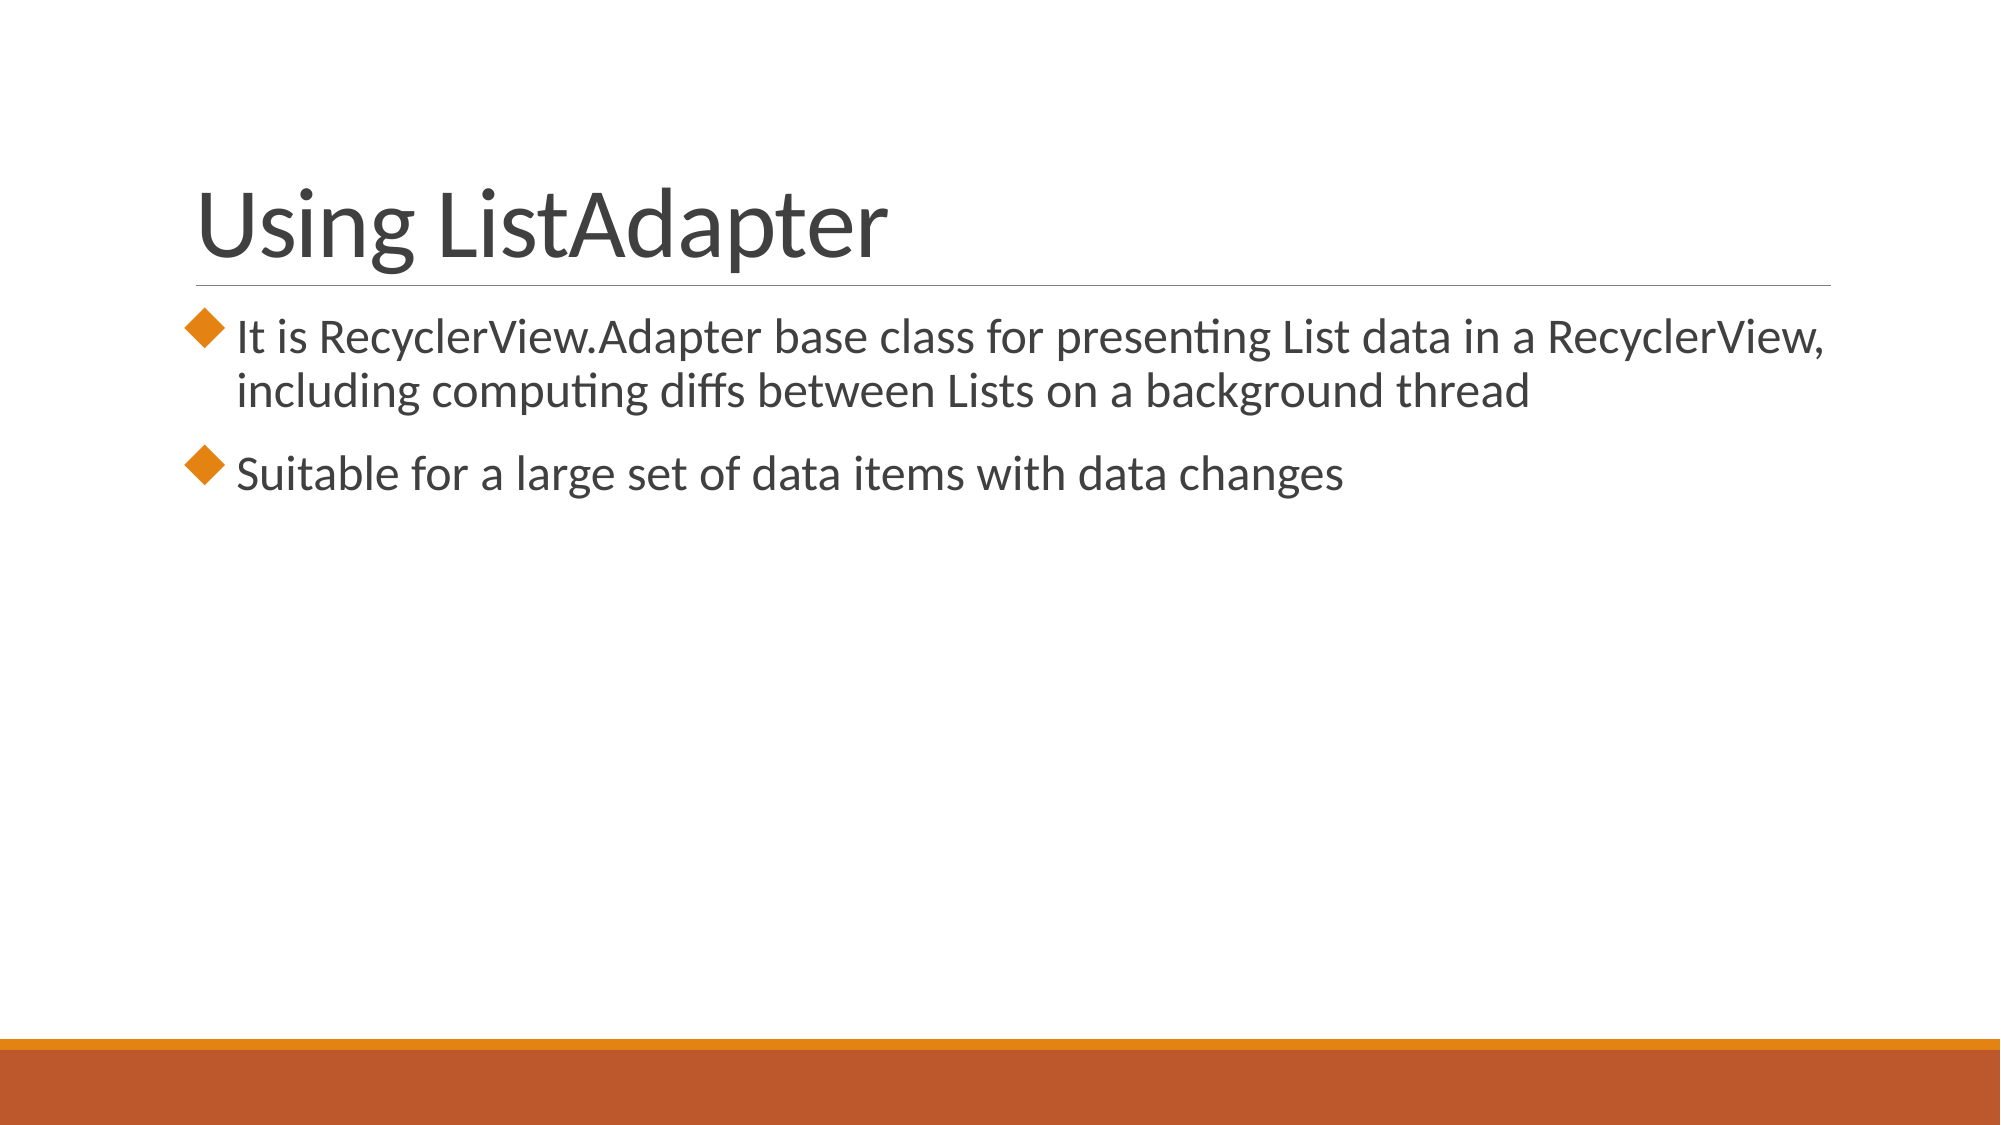

# Using ListAdapter
It is RecyclerView.Adapter base class for presenting List data in a RecyclerView, including computing diffs between Lists on a background thread
Suitable for a large set of data items with data changes